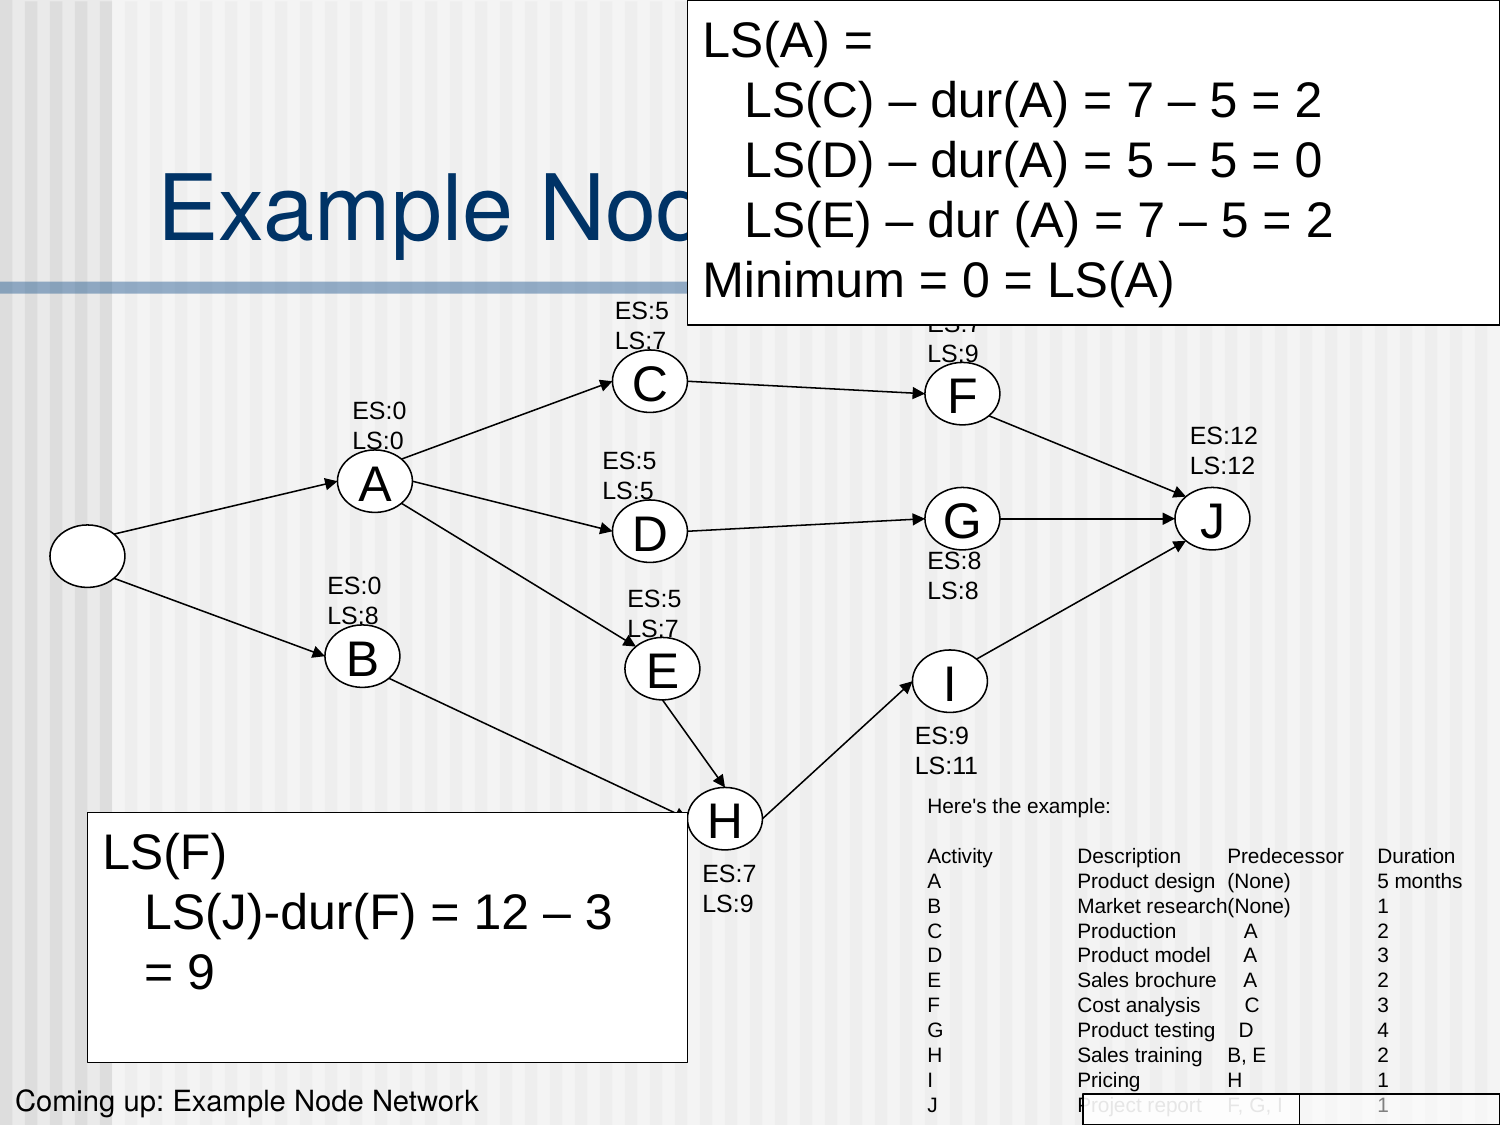

LS(A) =
   LS(C) – dur(A) = 7 – 5 = 2
   LS(D) – dur(A) = 5 – 5 = 0
   LS(E) – dur (A) = 7 – 5 = 2
Minimum = 0 = LS(A)
# Example Node Network
ES:5
LS:7
ES:7
LS:9
C
F
ES:0
LS:0
ES:12
LS:12
ES:5
LS:5
A
G
J
D

ES:8
LS:8
ES:0
LS:8
ES:5
LS:7
B
E
I
ES:9
LS:11
Here's the example:

Activity	Description	Predecessor	Duration
A	Product design	(None)	5 months
B	Market research(None)	1
C	Production            A	2
D	Product model	   A	3
E	Sales brochure	   A	2
F	Cost analysis	   C	3
G	Product testing	  D	4
H	Sales training	B, E	2
I	Pricing	H	1
J	Project report	F, G, I	1
H
LS(F)
   LS(J)-dur(F) = 12 – 3
   = 9
ES:7
LS:9
Coming up: Example Node Network